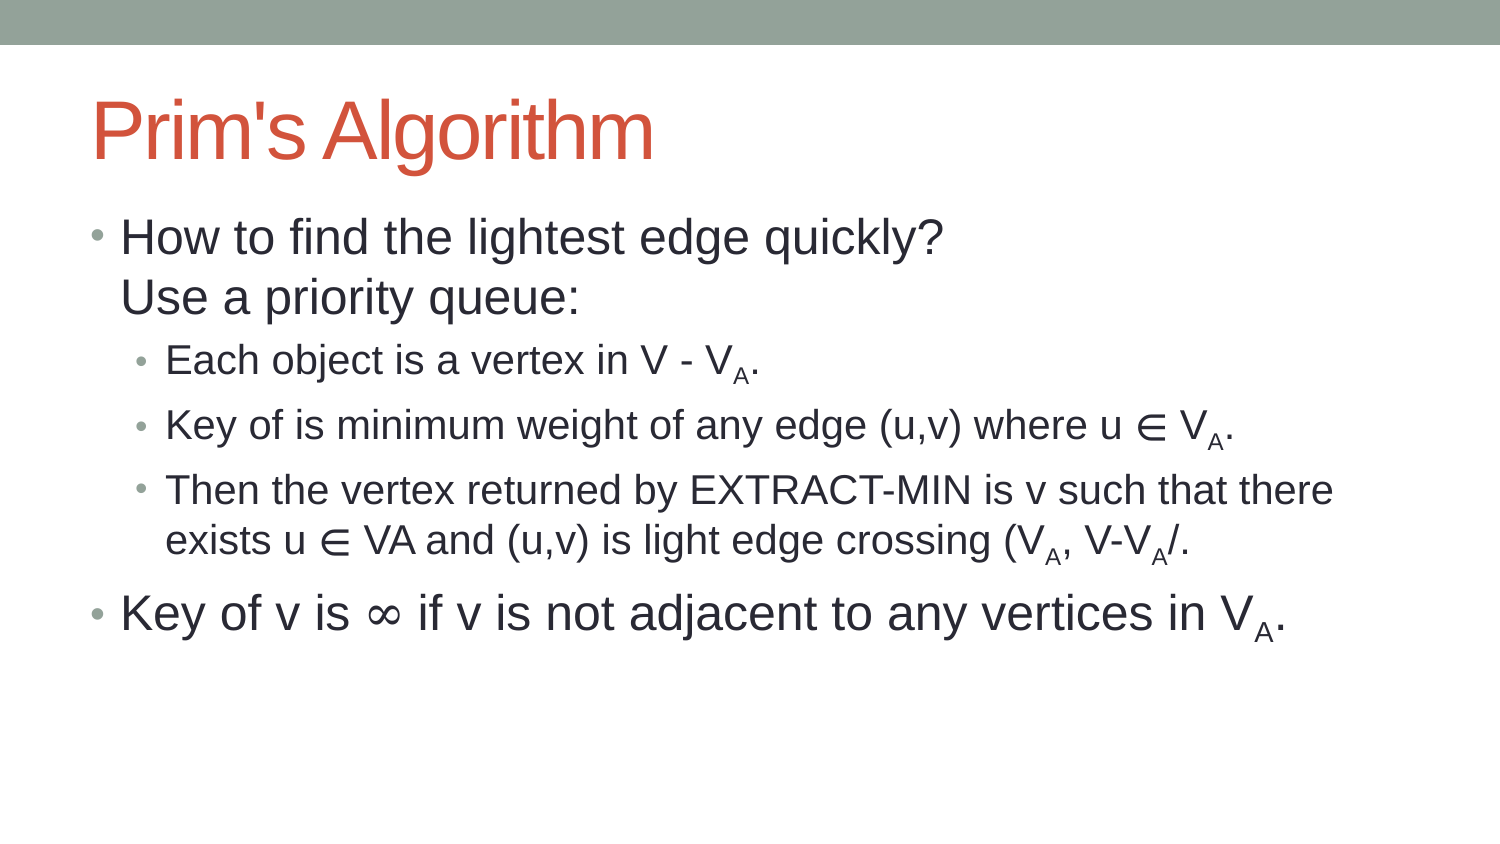

# Prim's Algorithm
How to find the lightest edge quickly?
Use a priority queue:
Each object is a vertex in V - VA.
Key of is minimum weight of any edge (u,v) where u ∈ VA.
Then the vertex returned by EXTRACT-MIN is v such that there exists u ∈ VA and (u,v) is light edge crossing (VA, V-VA/.
Key of v is ∞ if v is not adjacent to any vertices in VA.